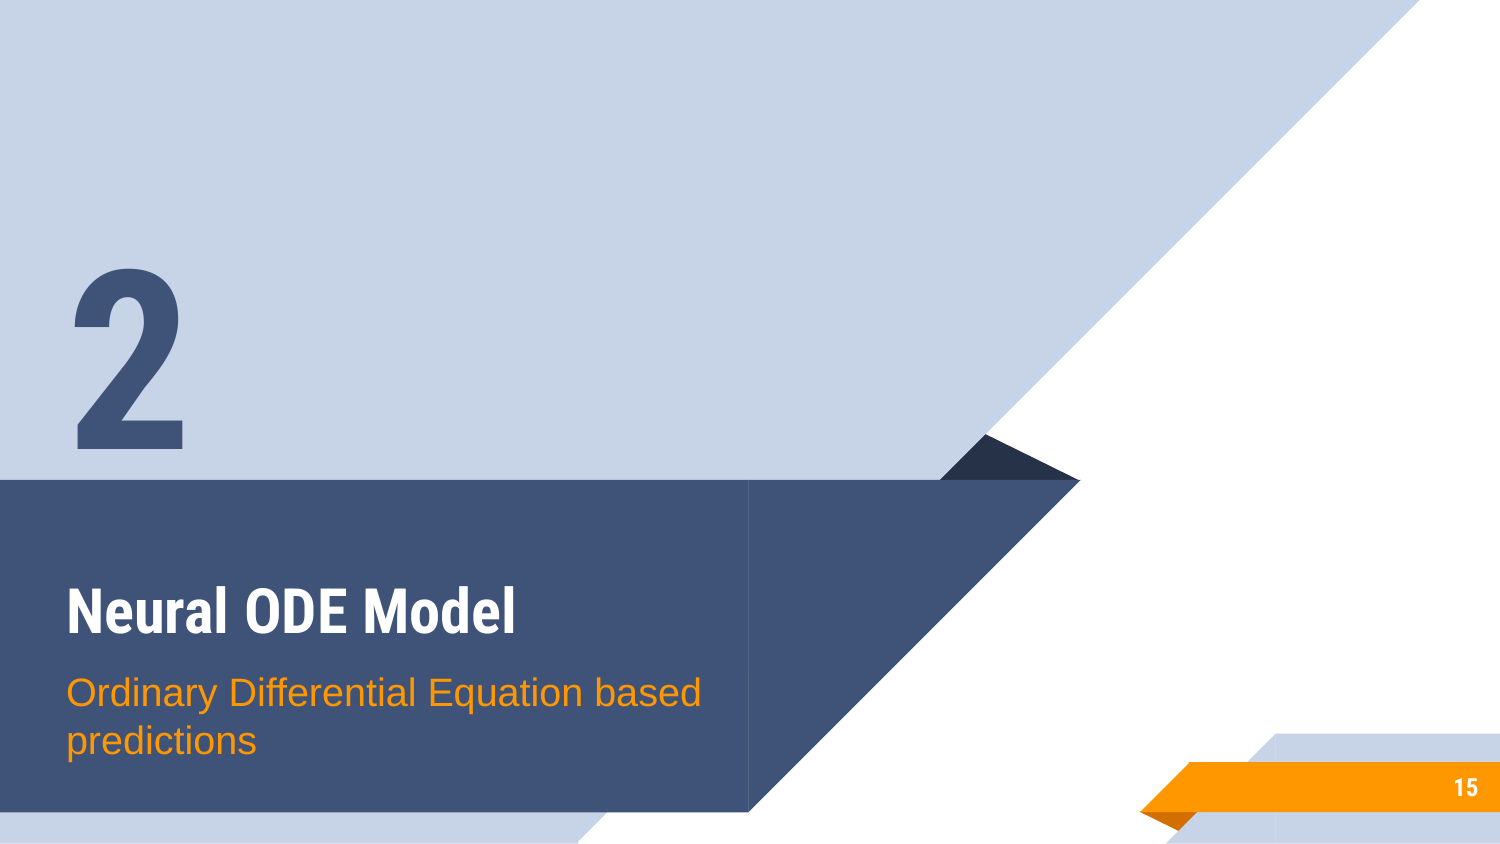

2
# Neural ODE Model
Ordinary Differential Equation based predictions
15